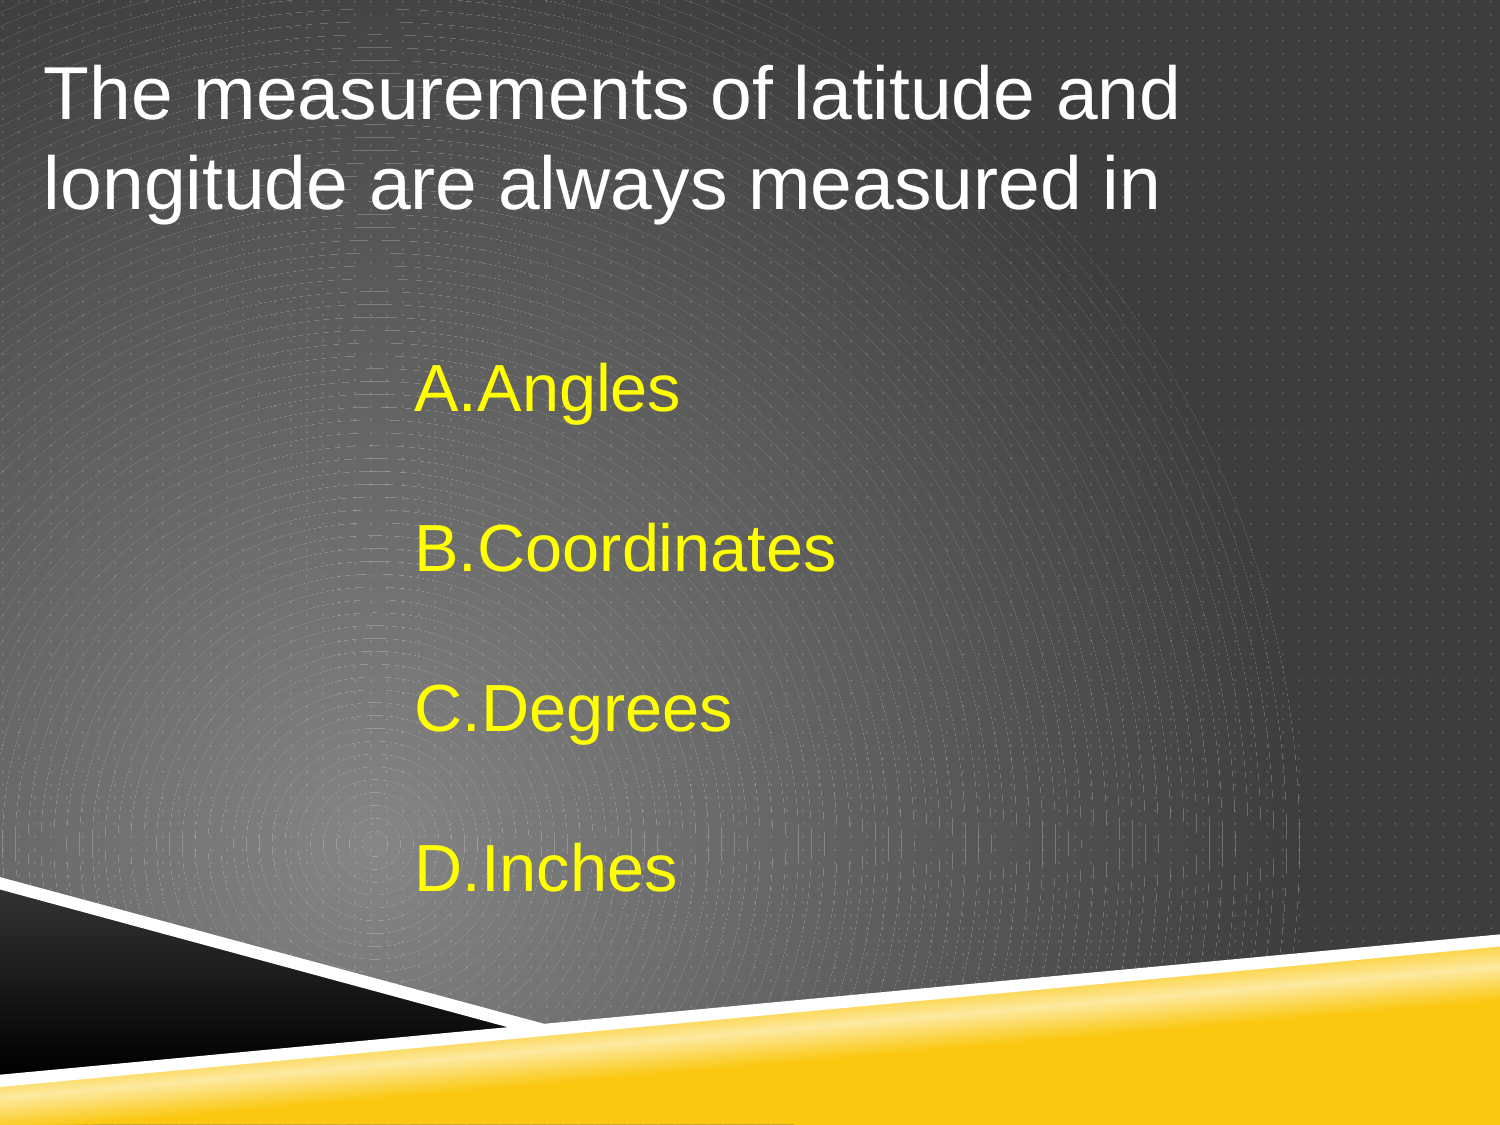

The measurements of latitude and longitude are always measured in
Angles

Coordinates

Degrees

Inches